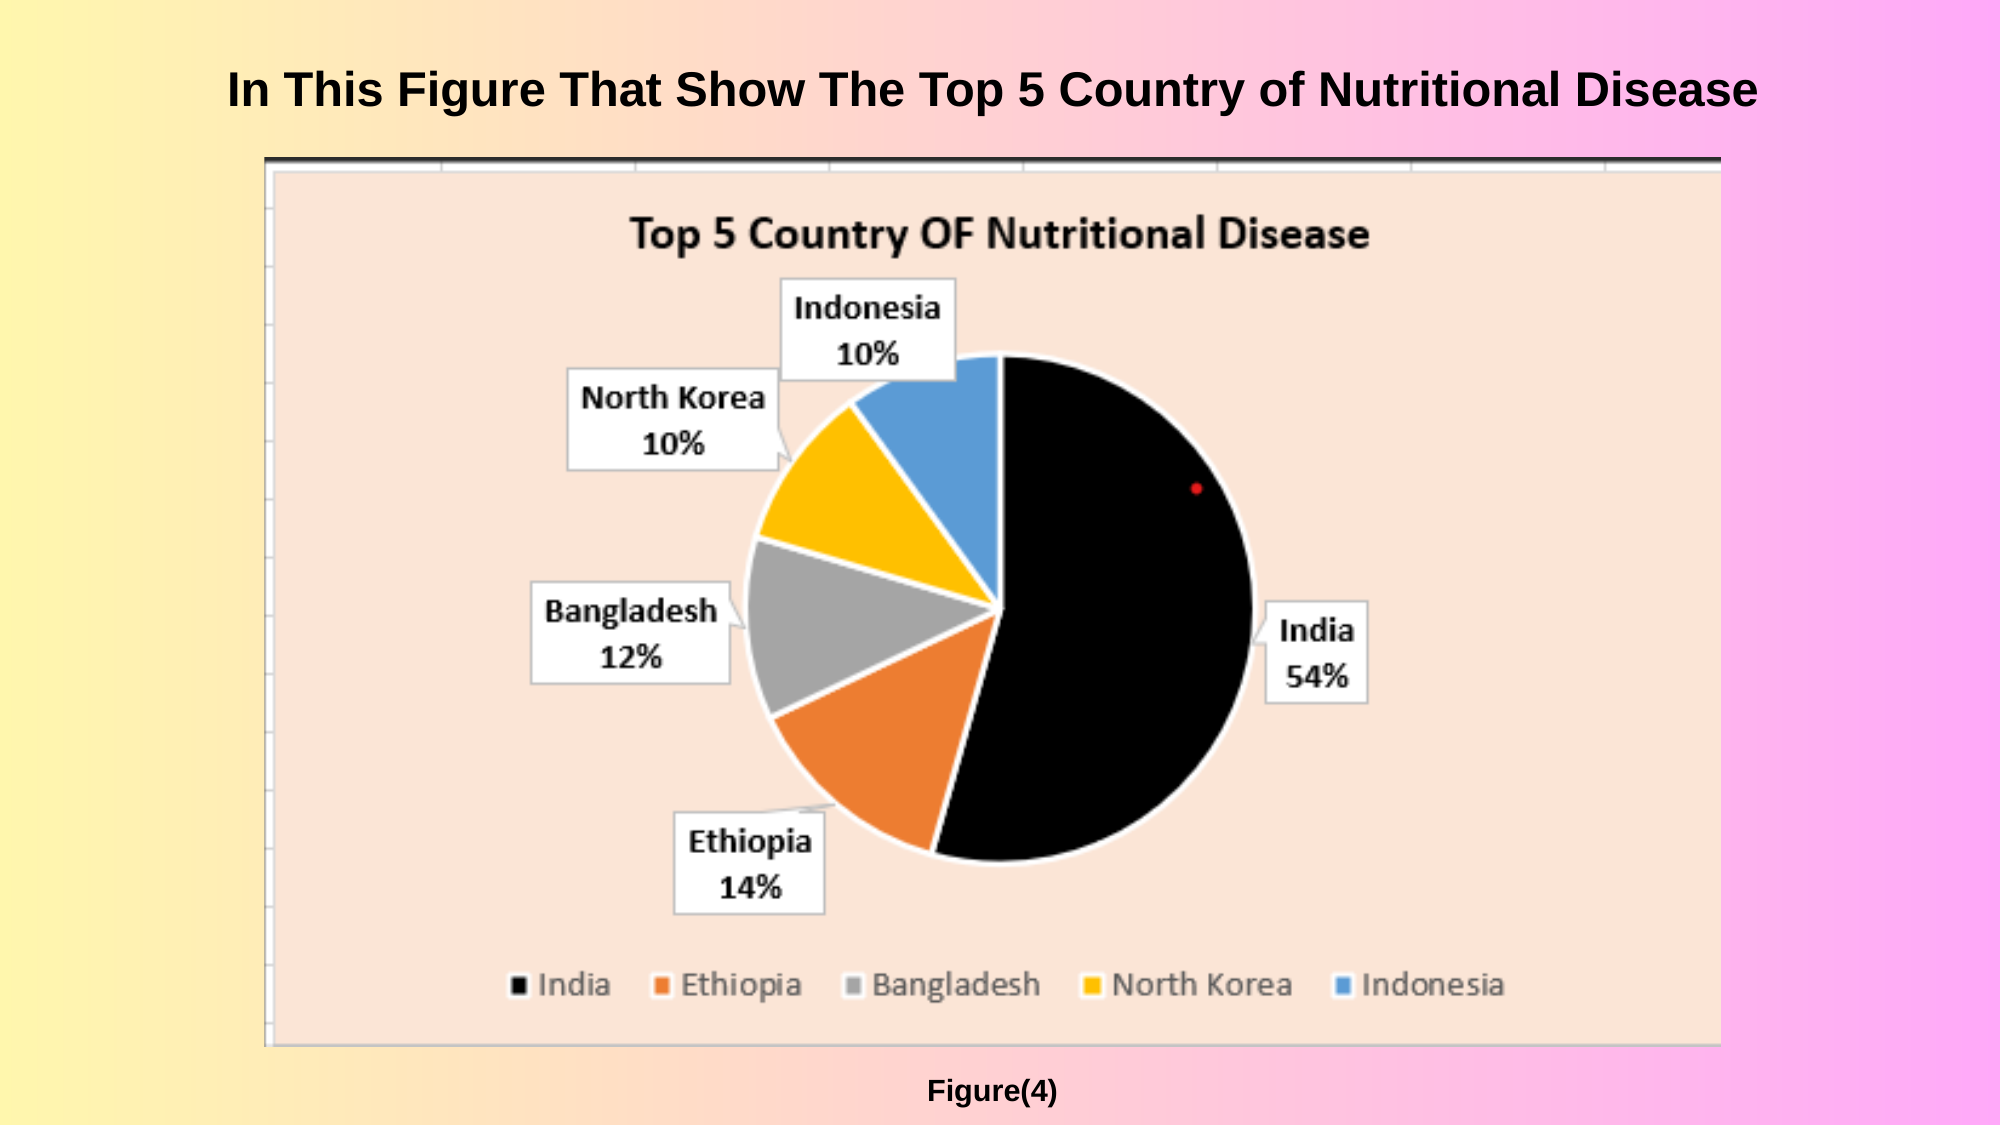

In This Figure That Show The Top 5 Country of Nutritional Disease

Figure(4)